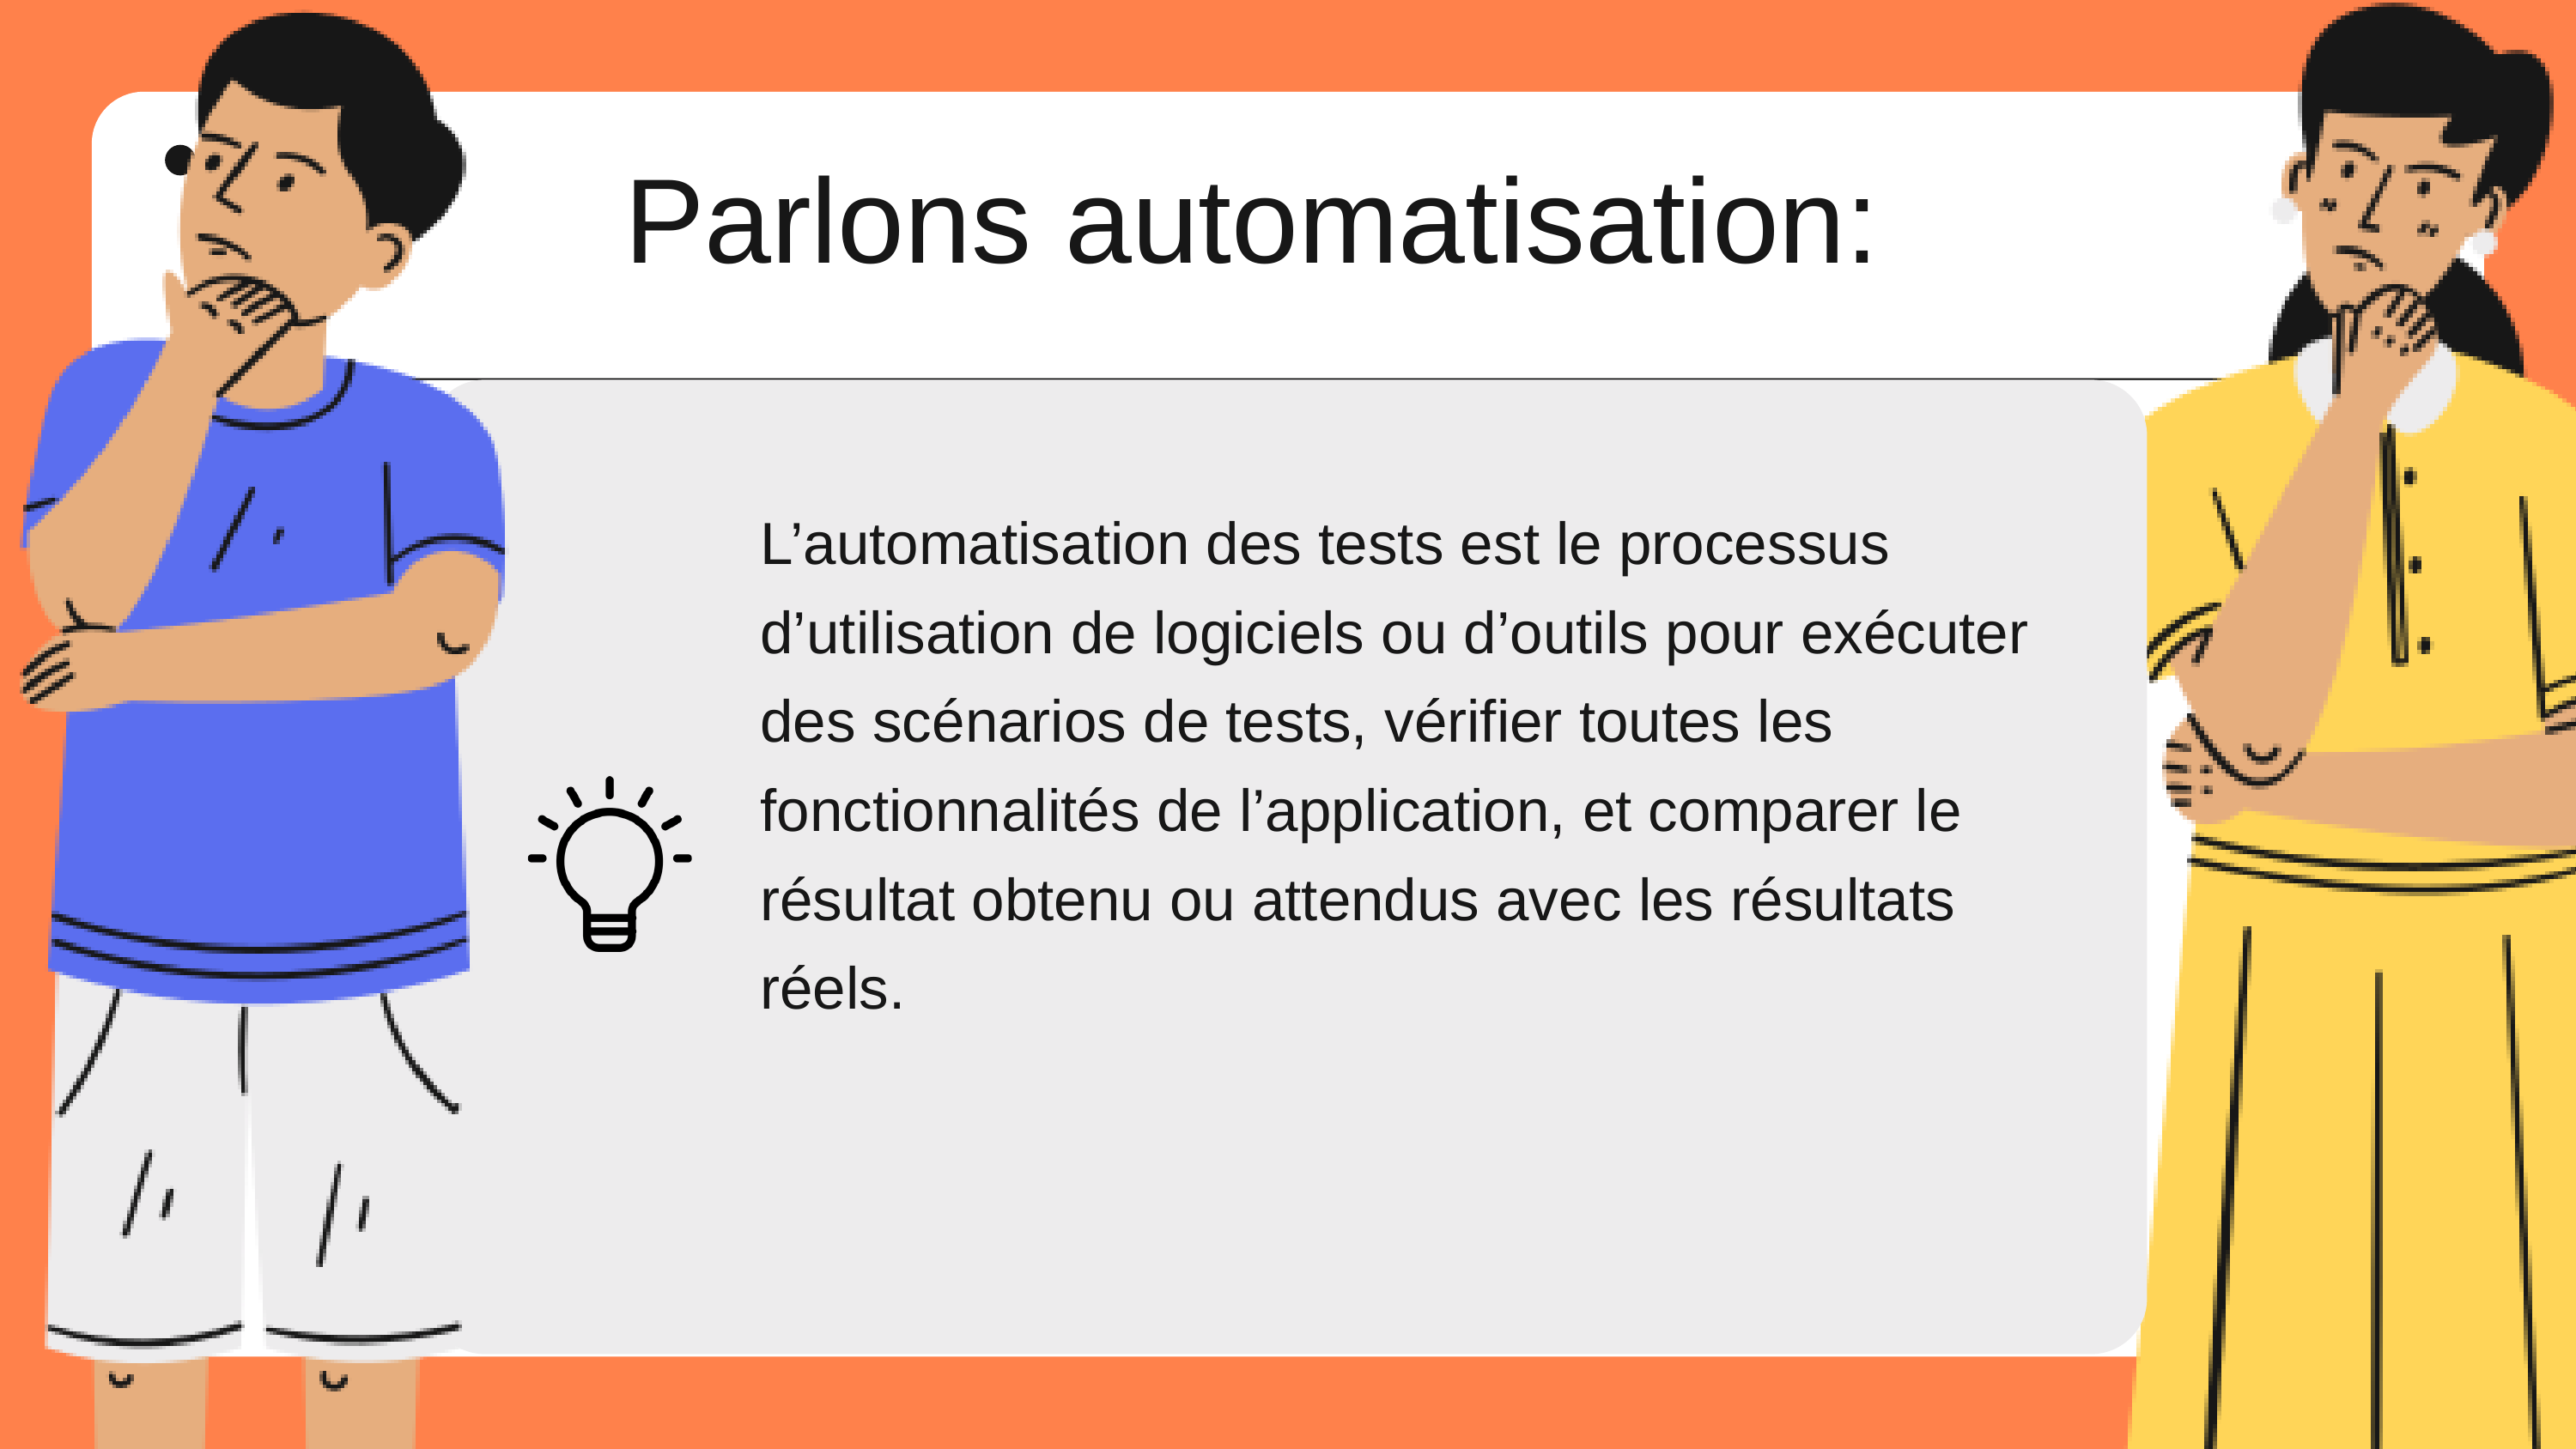

Parlons automatisation:

L’automatisation des tests est le processus d’utilisation de logiciels ou d’outils pour exécuter des scénarios de tests, vérifier toutes les fonctionnalités de l’application, et comparer le résultat obtenu ou attendus avec les résultats réels.